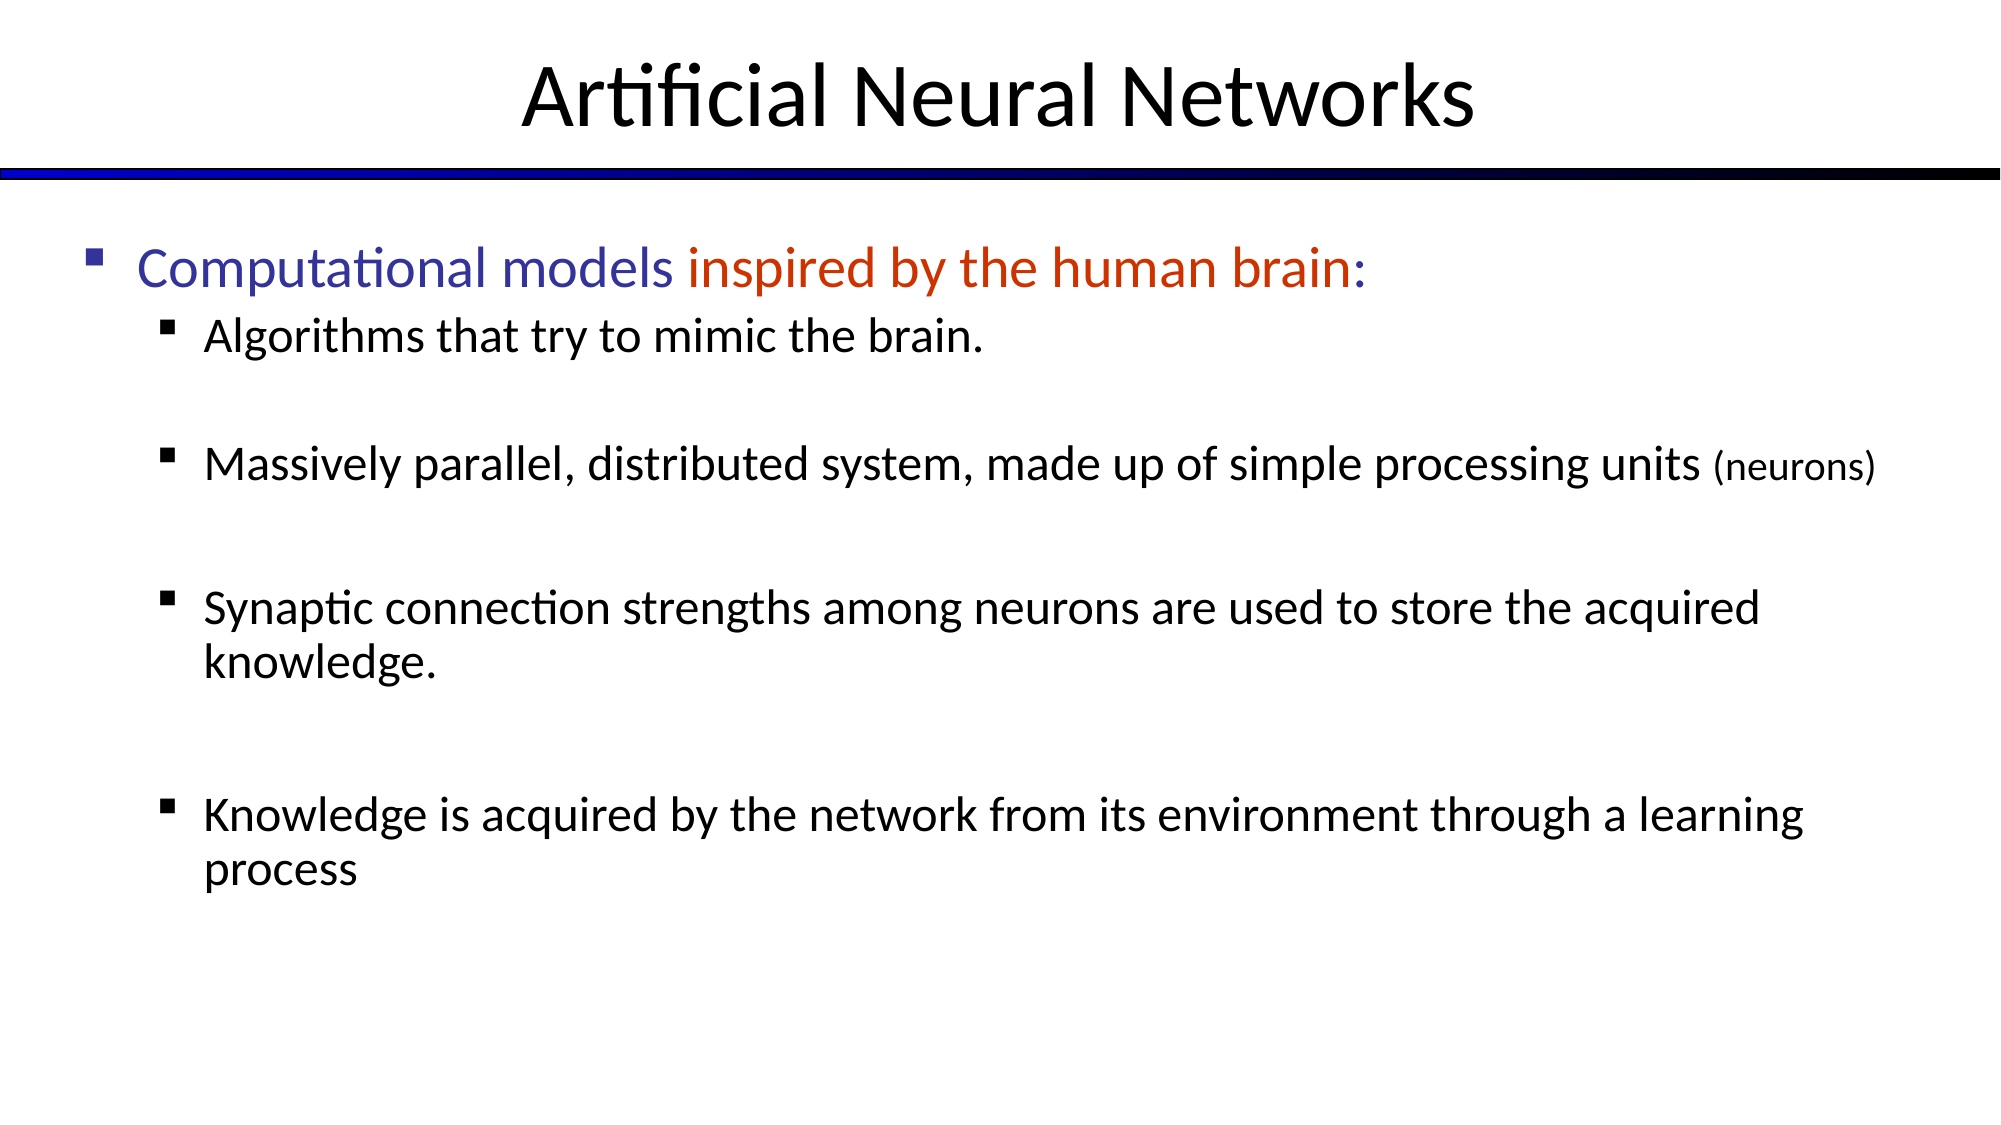

# Artificial Neural Networks
Computational models inspired by the human brain:
Algorithms that try to mimic the brain.

Massively parallel, distributed system, made up of simple processing units (neurons)

Synaptic connection strengths among neurons are used to store the acquired knowledge.

Knowledge is acquired by the network from its environment through a learning process